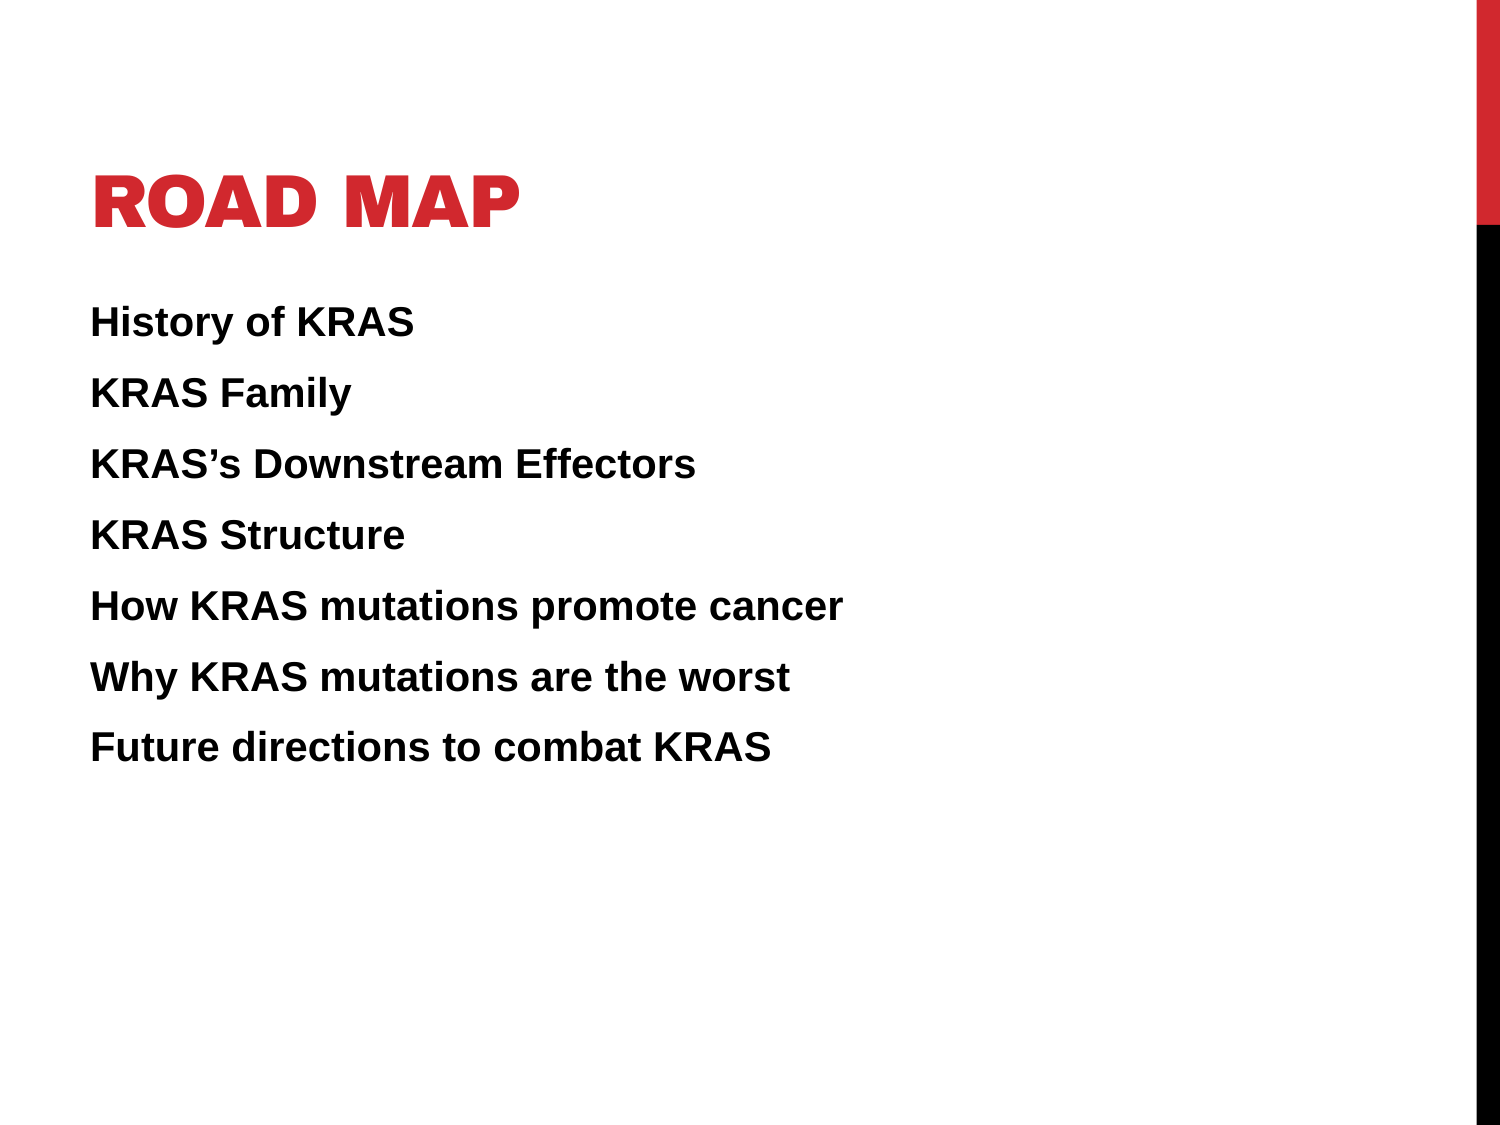

# ROAD MAP
History of KRAS
KRAS Family
KRAS’s Downstream Effectors
KRAS Structure
How KRAS mutations promote cancer
Why KRAS mutations are the worst
Future directions to combat KRAS